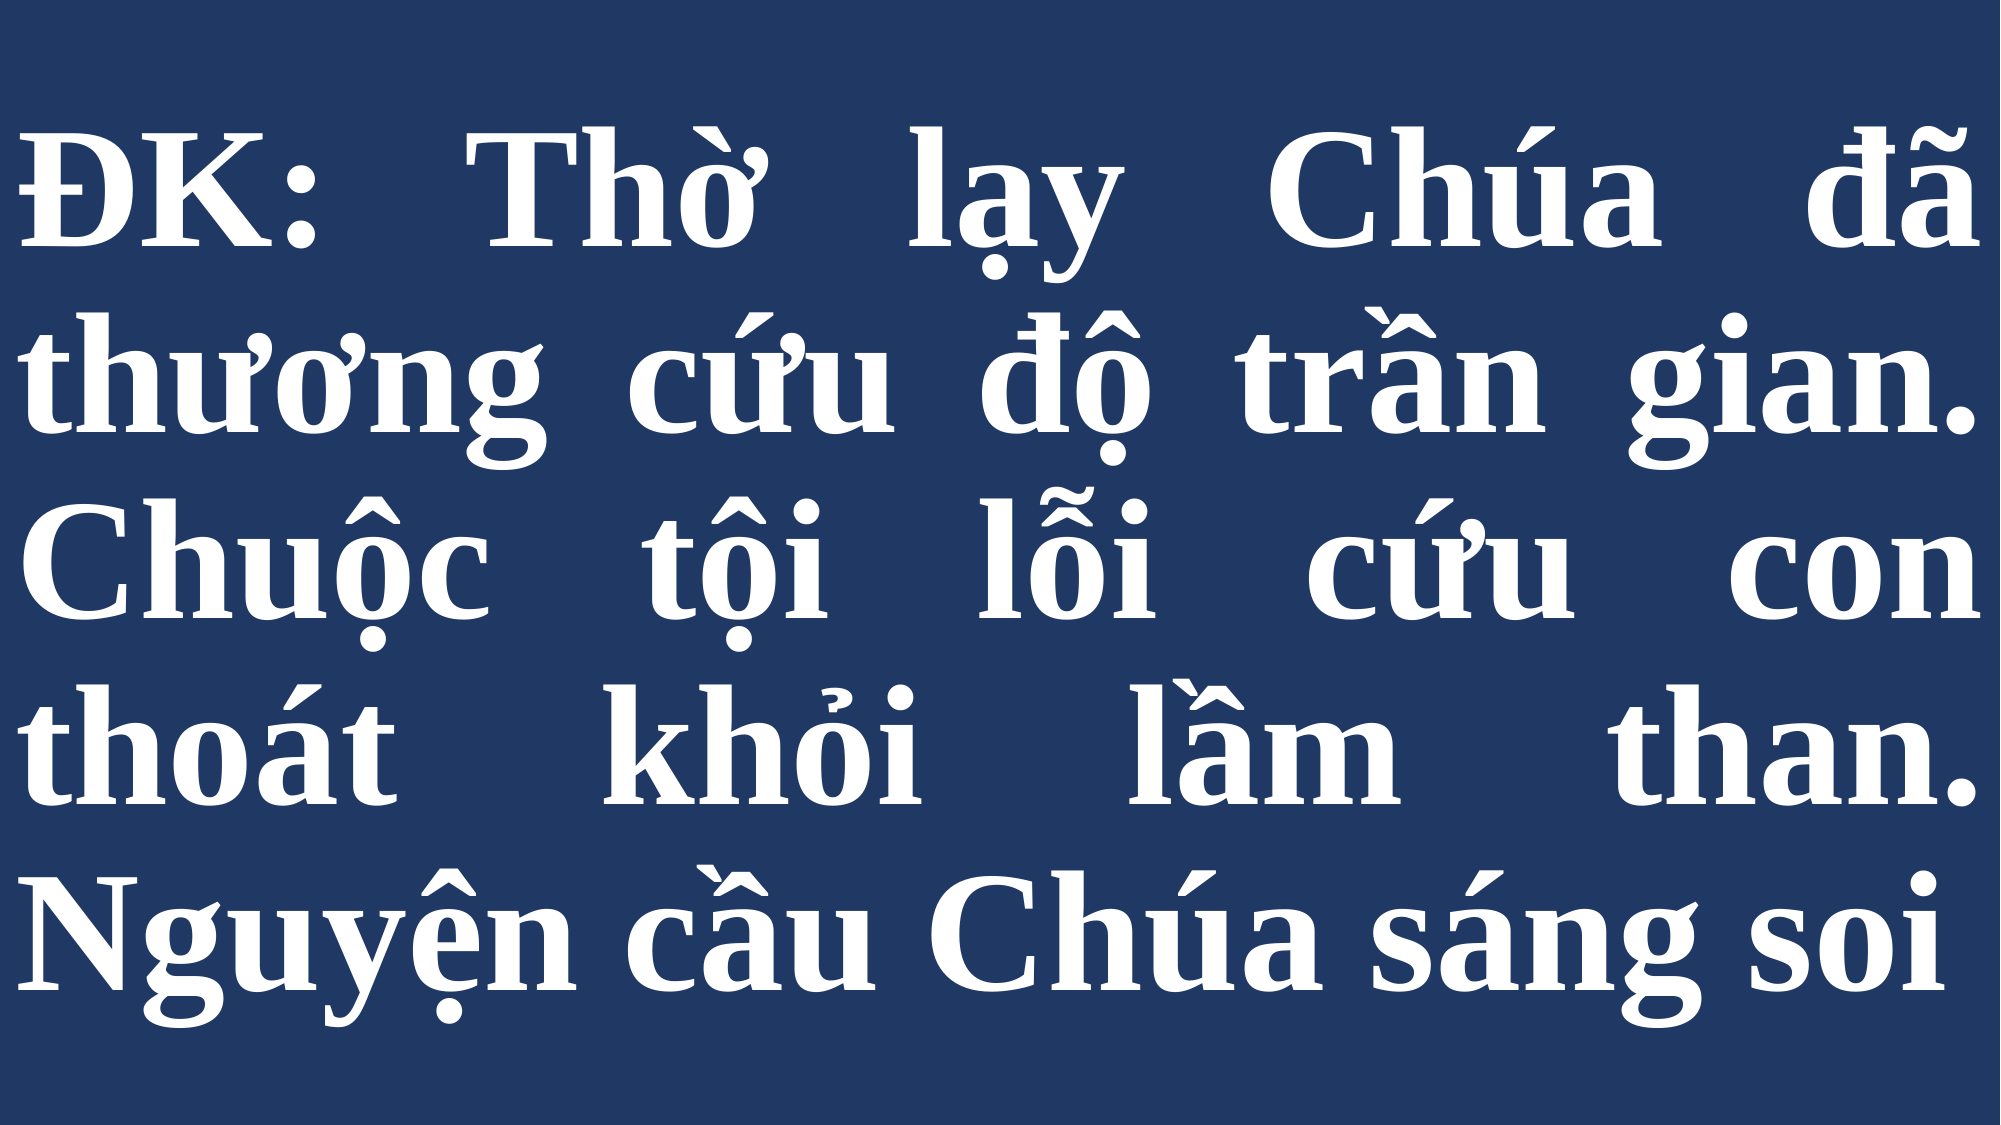

# ĐK: Thờ lạy Chúa đã thương cứu độ trần gian. Chuộc tội lỗi cứu con thoát khỏi lầm than. Nguyện cầu Chúa sáng soi